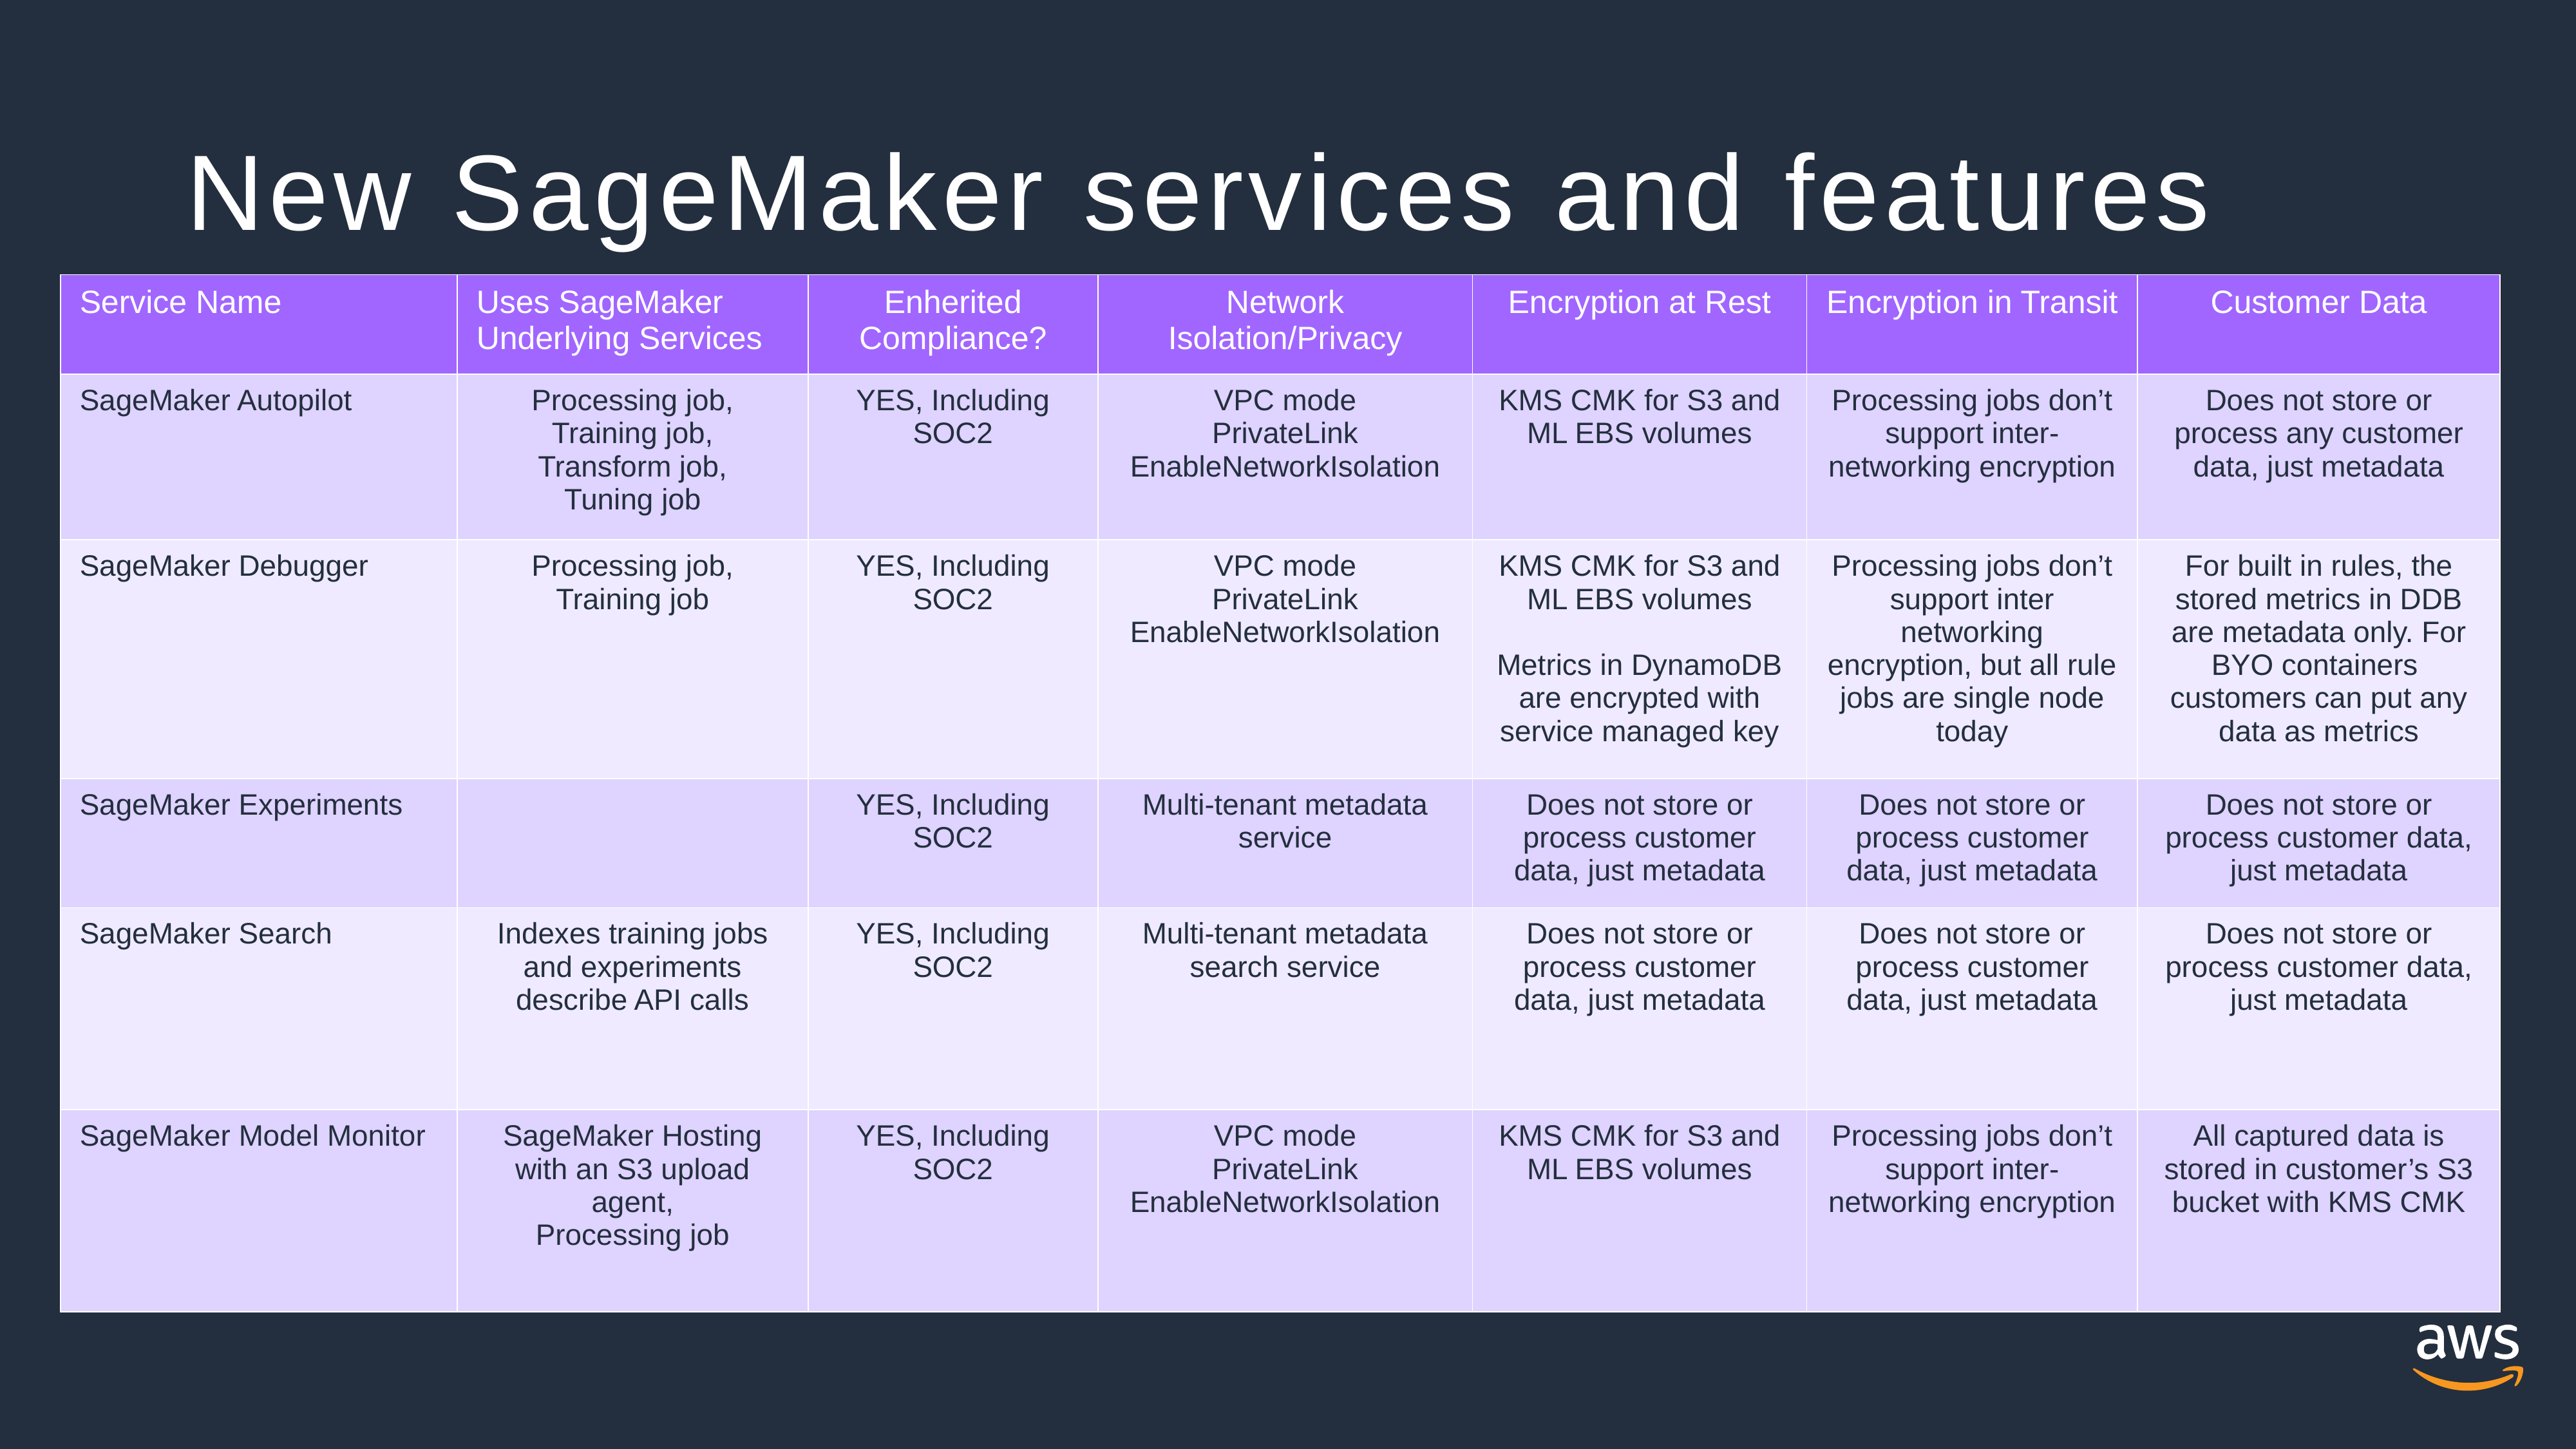

# New SageMaker services and features
| Service Name | Uses SageMaker Underlying Services | Enherited Compliance? | Network Isolation/Privacy | Encryption at Rest | Encryption in Transit | Customer Data |
| --- | --- | --- | --- | --- | --- | --- |
| SageMaker Autopilot | Processing job, Training job, Transform job, Tuning job | YES, Including SOC2 | VPC mode PrivateLink EnableNetworkIsolation | KMS CMK for S3 and ML EBS volumes | Processing jobs don’t support inter- networking encryption | Does not store or process any customer data, just metadata |
| SageMaker Debugger | Processing job, Training job | YES, Including SOC2 | VPC mode PrivateLink EnableNetworkIsolation | KMS CMK for S3 and ML EBS volumes Metrics in DynamoDB are encrypted with service managed key | Processing jobs don’t support inter networking encryption, but all rule jobs are single node today | For built in rules, the stored metrics in DDB are metadata only. For BYO containers customers can put any data as metrics |
| SageMaker Experiments |  | YES, Including SOC2 | Multi-tenant metadata service | Does not store or process customer data, just metadata | Does not store or process customer data, just metadata | Does not store or process customer data, just metadata |
| SageMaker Search | Indexes training jobs and experiments describe API calls | YES, Including SOC2 | Multi-tenant metadata search service | Does not store or process customer data, just metadata | Does not store or process customer data, just metadata | Does not store or process customer data, just metadata |
| SageMaker Model Monitor | SageMaker Hosting with an S3 upload agent, Processing job | YES, Including SOC2 | VPC mode PrivateLink EnableNetworkIsolation | KMS CMK for S3 and ML EBS volumes | Processing jobs don’t support inter- networking encryption | All captured data is stored in customer’s S3 bucket with KMS CMK |